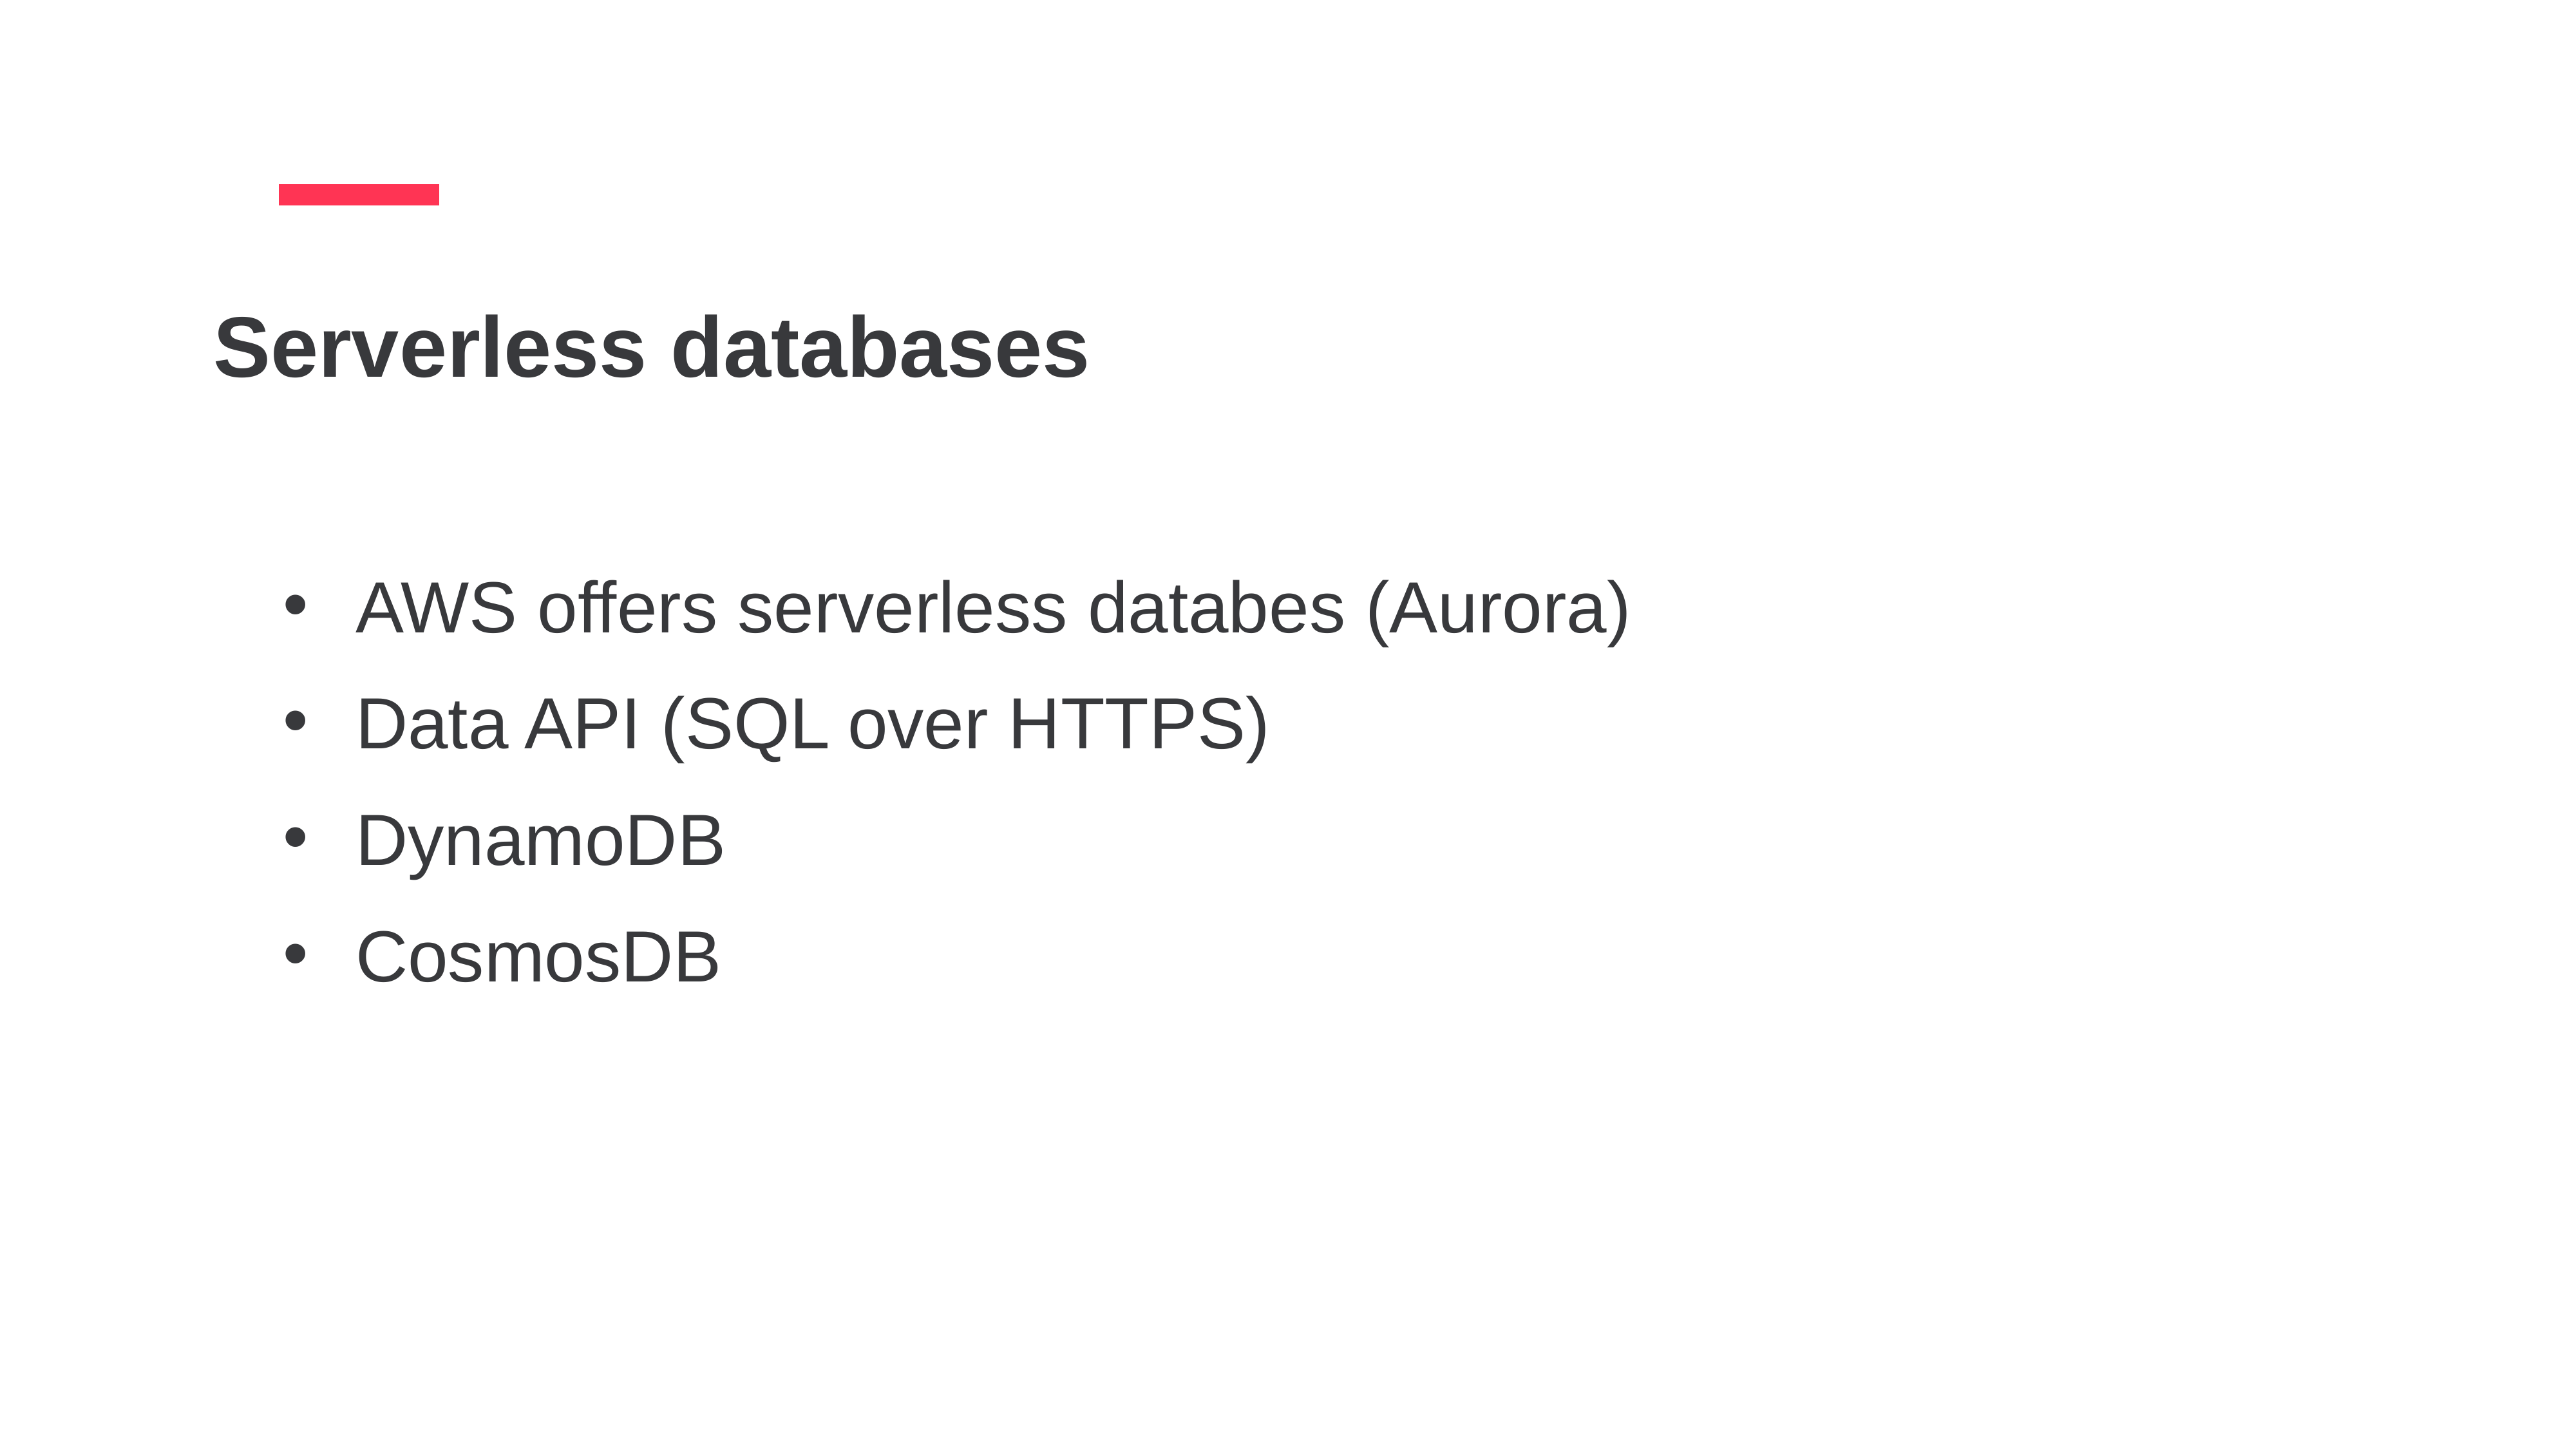

Serverless databases
AWS offers serverless databes (Aurora)
Data API (SQL over HTTPS)
DynamoDB
CosmosDB